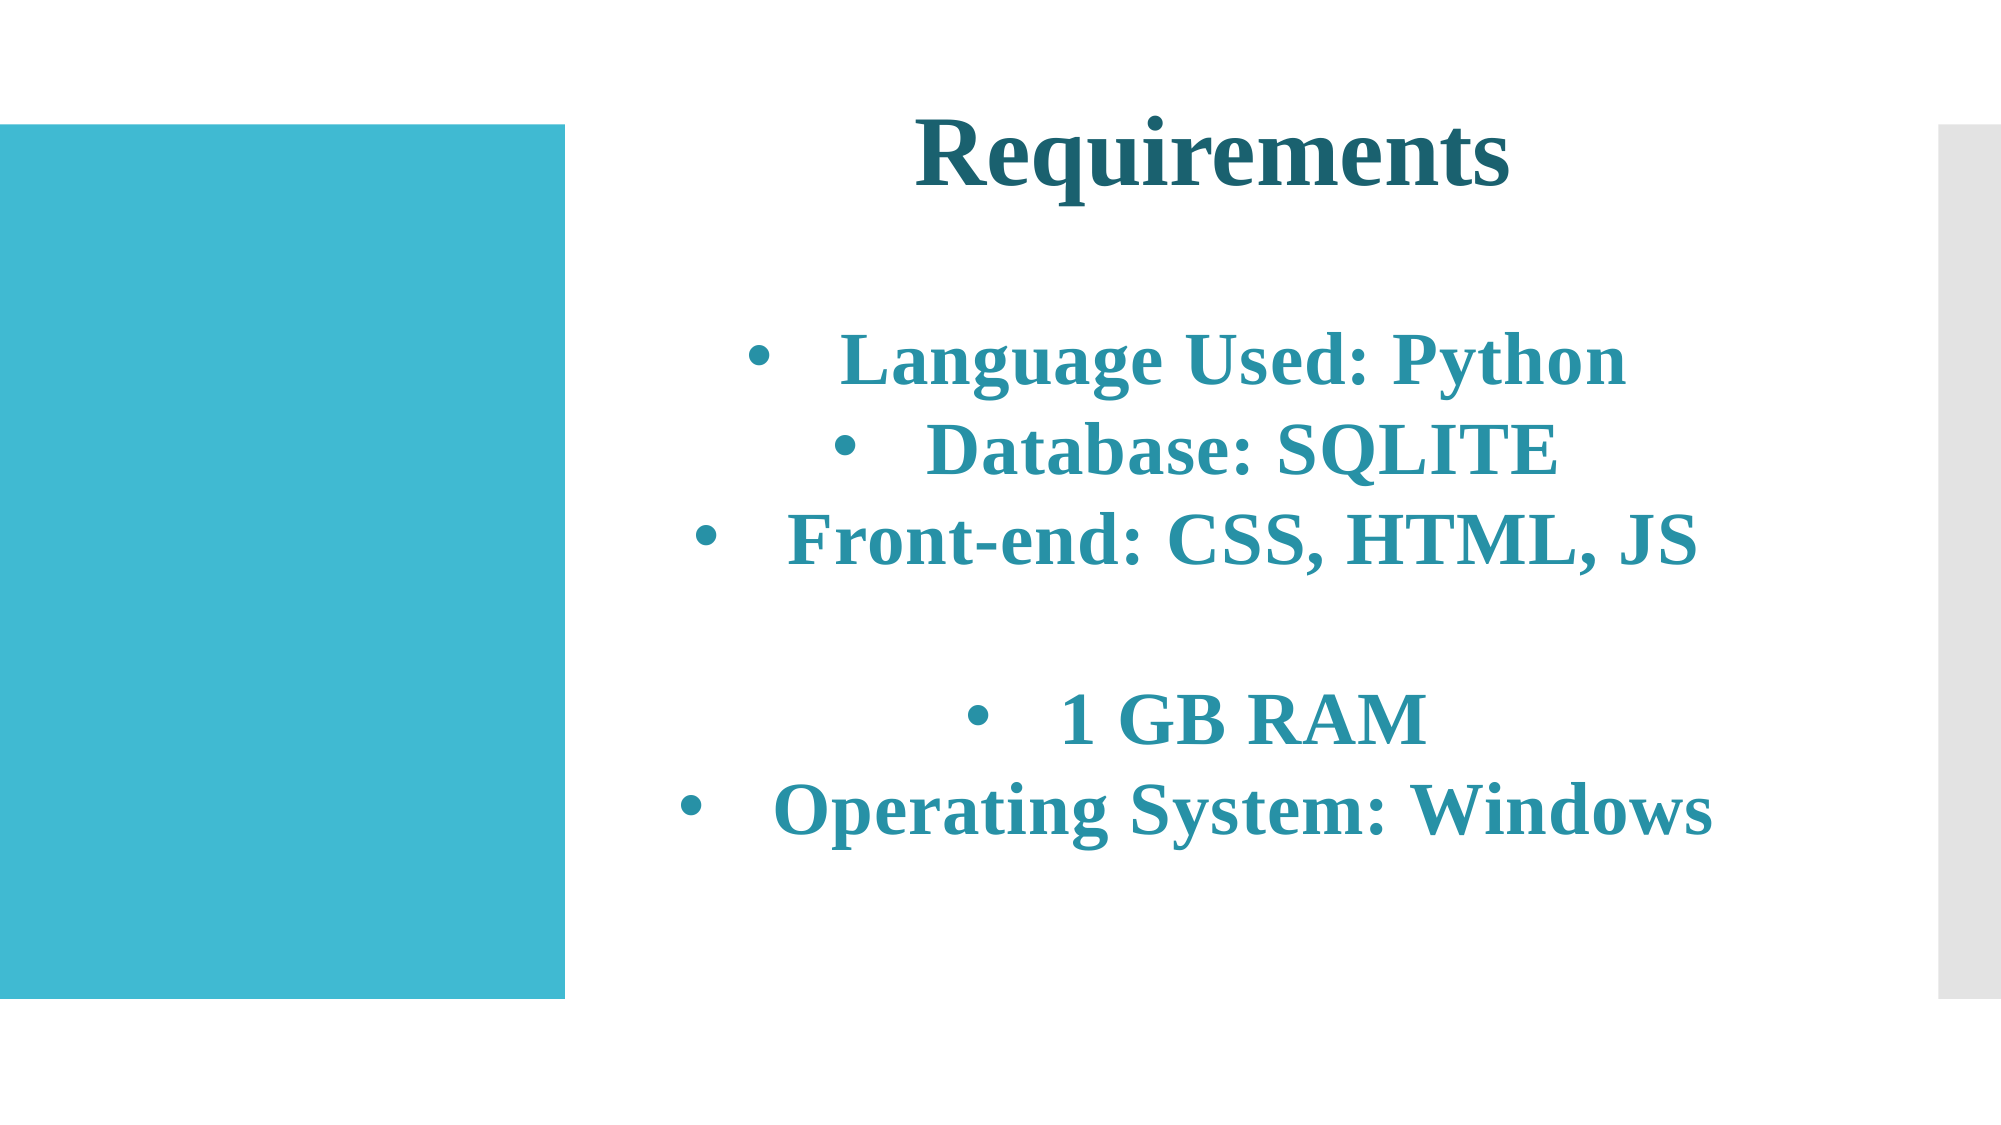

Requirements
Language Used: Python
Database: SQLITE
Front-end: CSS, HTML, JS

1 GB RAM
Operating System: Windows